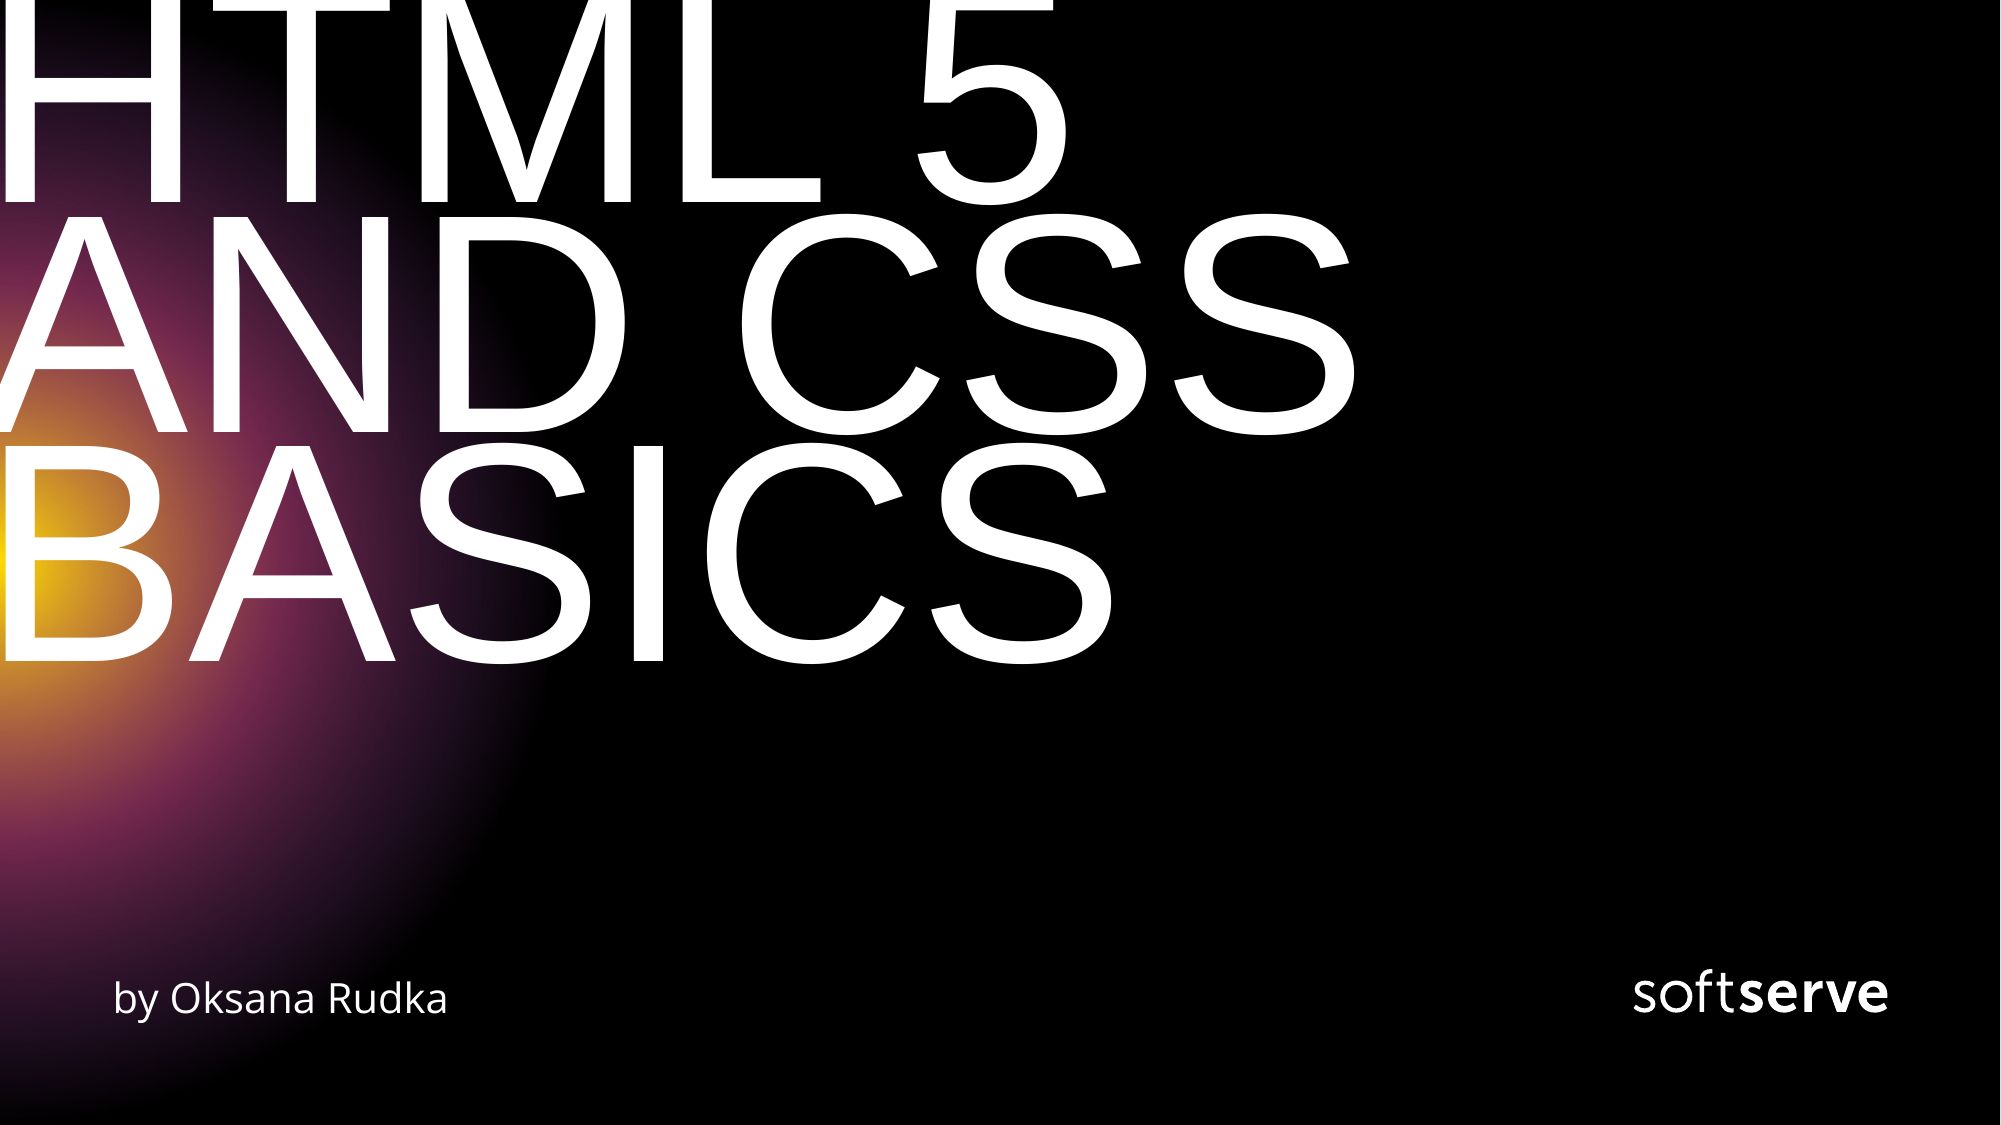

# HTML 5 AND CSS BASICS
by Oksana Rudka